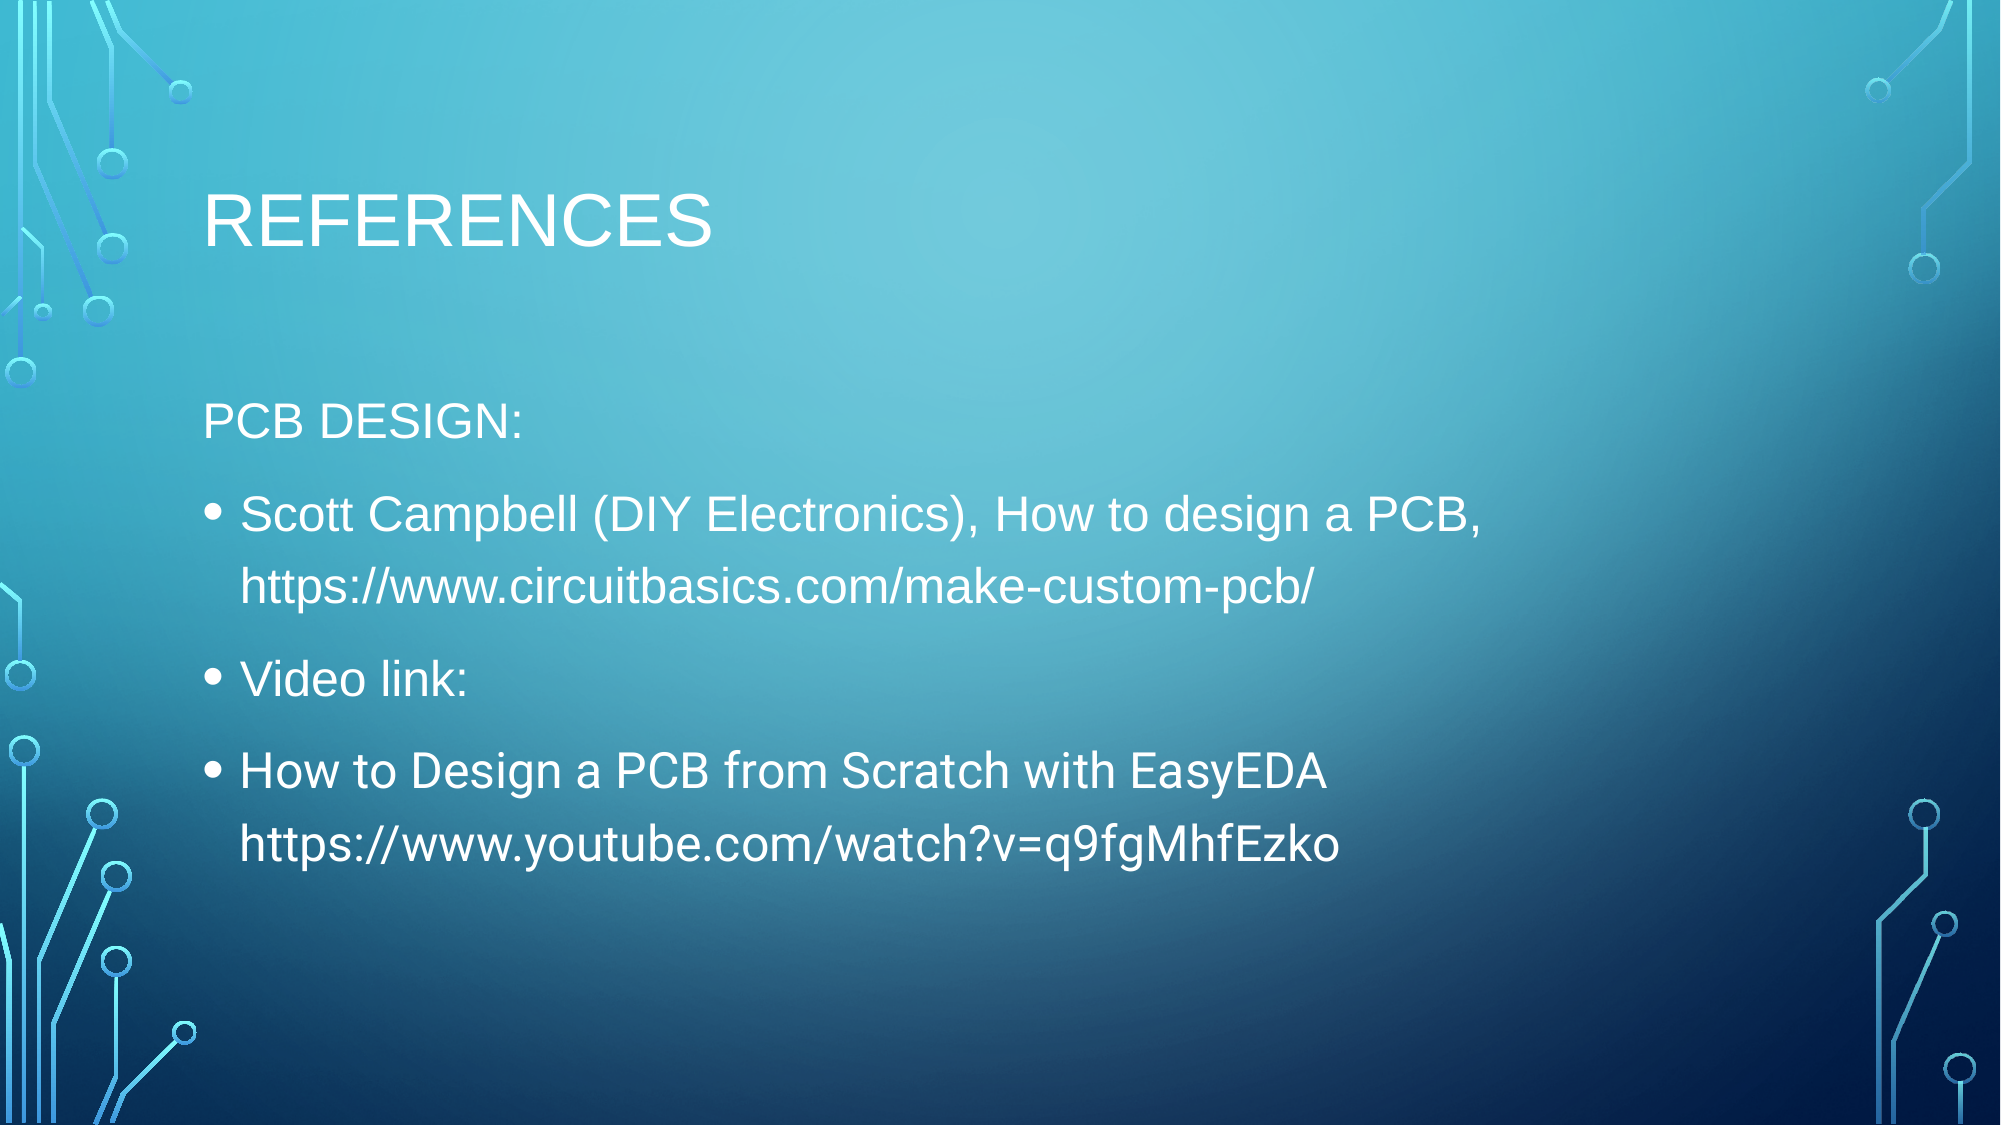

# references
PCB DESIGN:
Scott Campbell (DIY Electronics), How to design a PCB, https://www.circuitbasics.com/make-custom-pcb/
Video link:
How to Design a PCB from Scratch with EasyEDA https://www.youtube.com/watch?v=q9fgMhfEzko